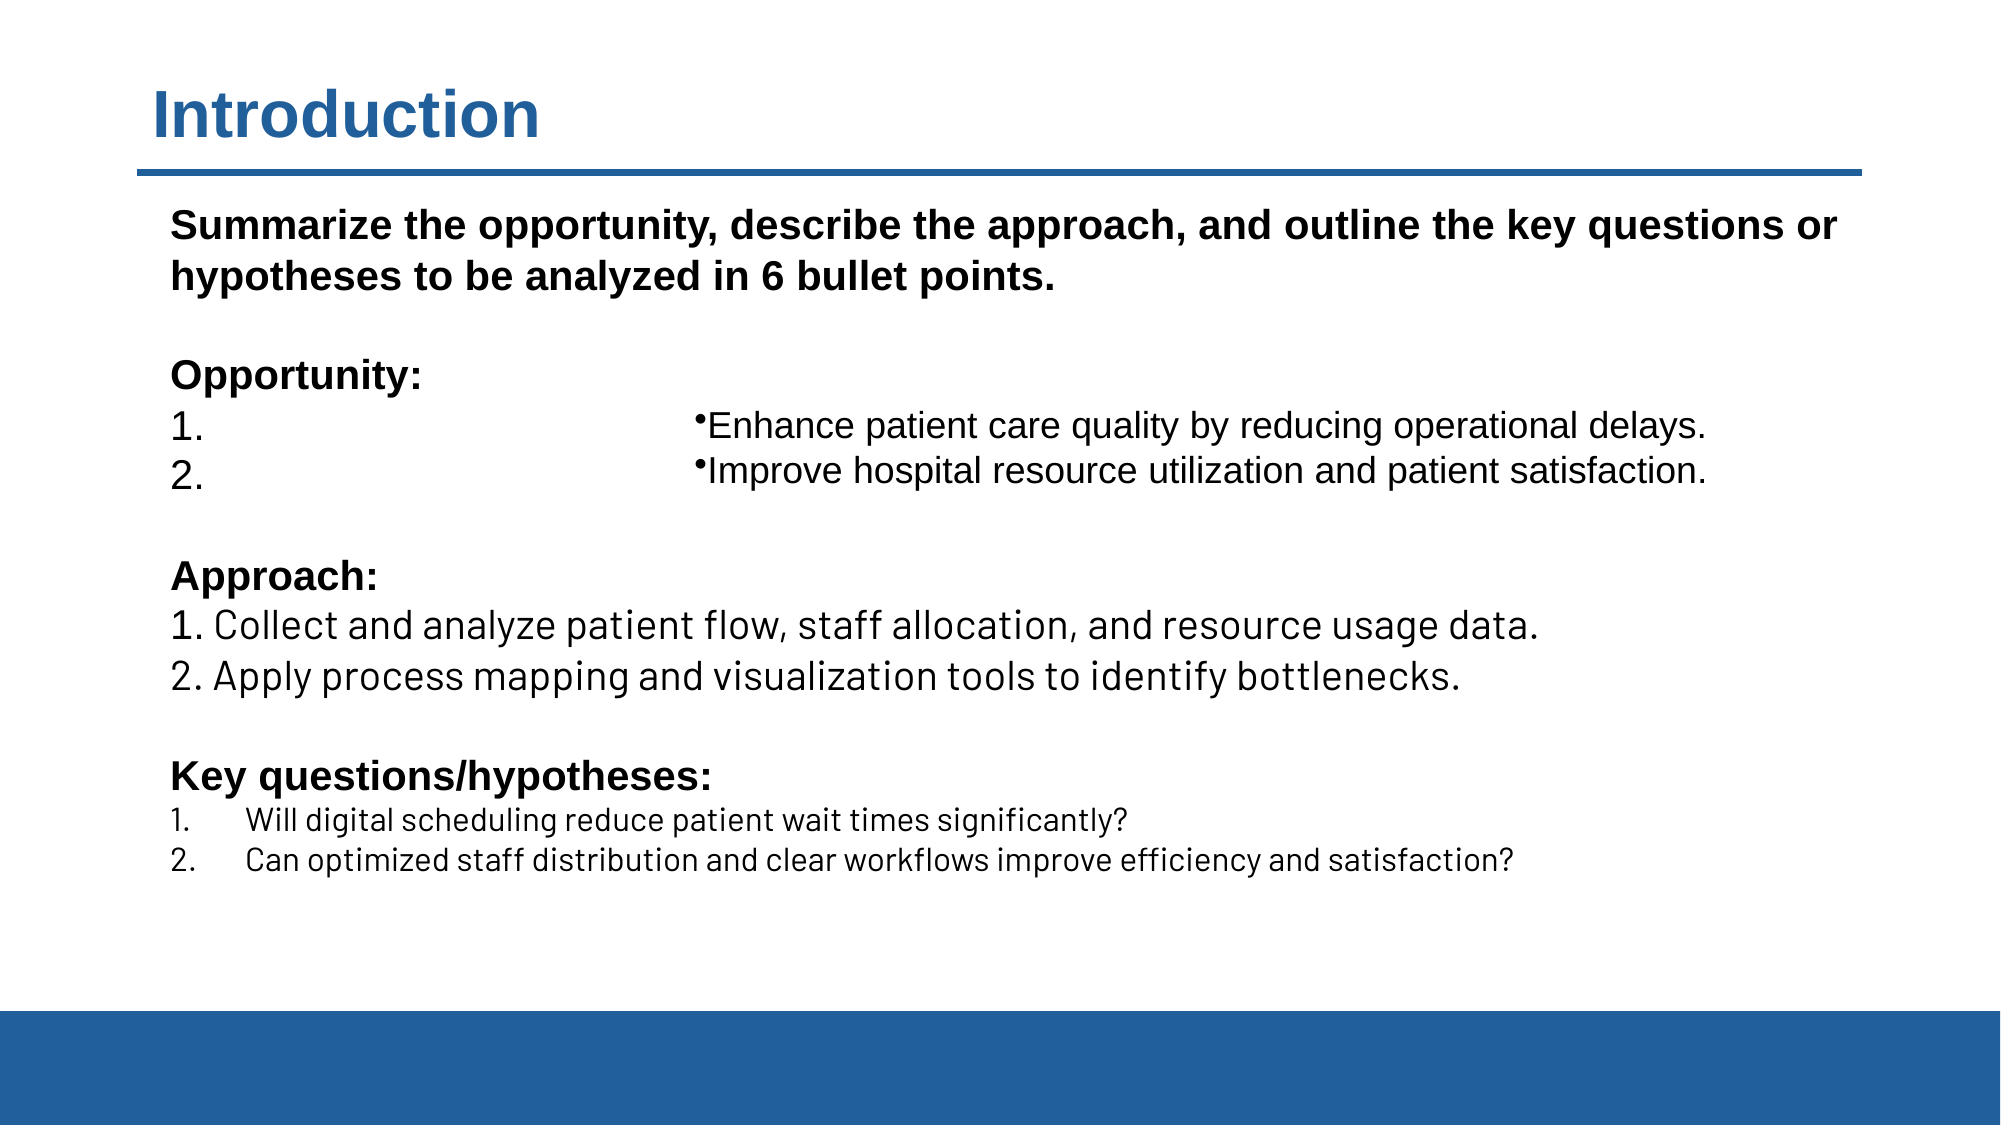

# Introduction

Summarize the opportunity, describe the approach, and outline the key questions or hypotheses to be analyzed in 6 bullet points.

Opportunity:
1.
2.

Approach:
1. Collect and analyze patient flow, staff allocation, and resource usage data.
2. Apply process mapping and visualization tools to identify bottlenecks.

Key questions/hypotheses:
Will digital scheduling reduce patient wait times significantly?
Can optimized staff distribution and clear workflows improve efficiency and satisfaction?

Enhance patient care quality by reducing operational delays.
Improve hospital resource utilization and patient satisfaction.